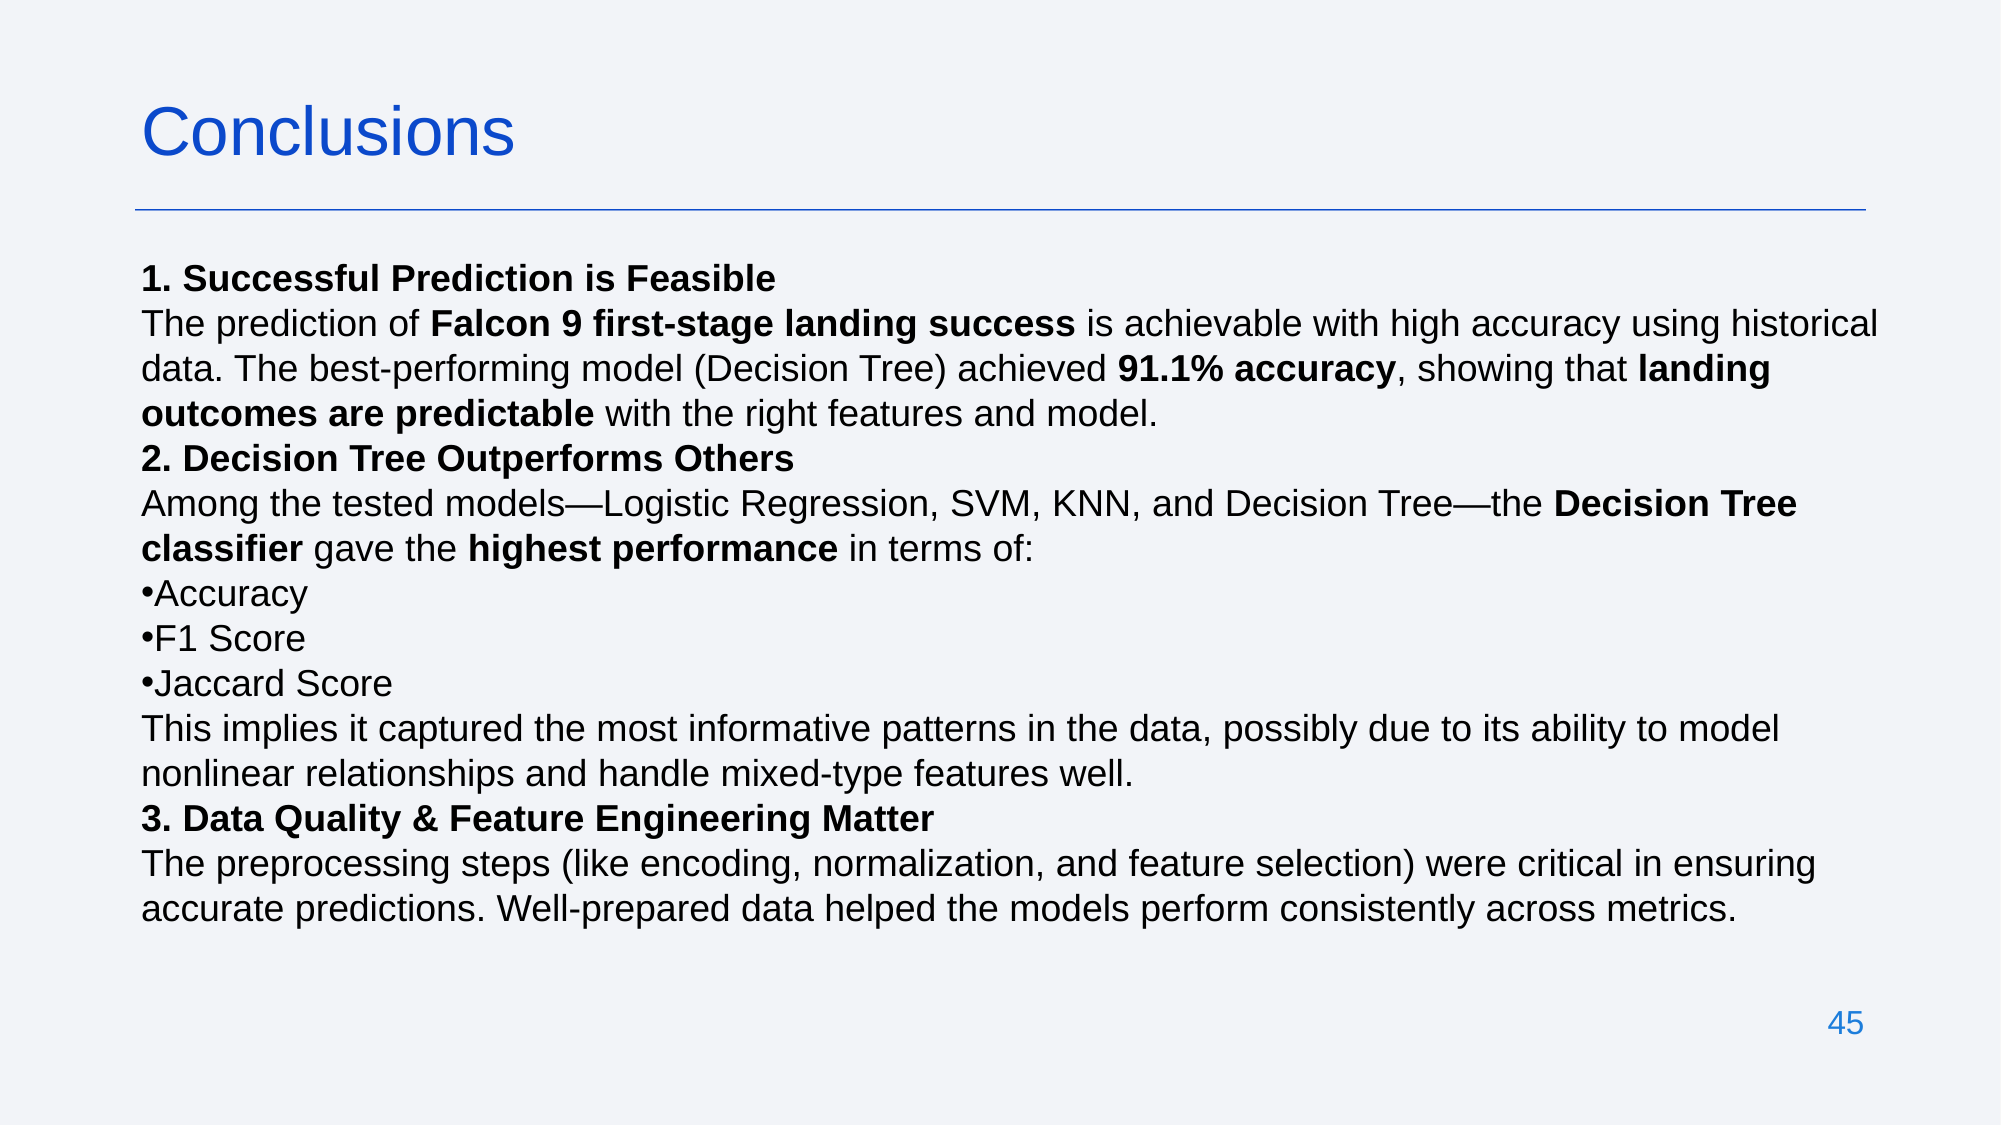

Conclusions
1. Successful Prediction is Feasible
The prediction of Falcon 9 first-stage landing success is achievable with high accuracy using historical data. The best-performing model (Decision Tree) achieved 91.1% accuracy, showing that landing outcomes are predictable with the right features and model.
2. Decision Tree Outperforms Others
Among the tested models—Logistic Regression, SVM, KNN, and Decision Tree—the Decision Tree classifier gave the highest performance in terms of:
Accuracy
F1 Score
Jaccard Score
This implies it captured the most informative patterns in the data, possibly due to its ability to model nonlinear relationships and handle mixed-type features well.
3. Data Quality & Feature Engineering Matter
The preprocessing steps (like encoding, normalization, and feature selection) were critical in ensuring accurate predictions. Well-prepared data helped the models perform consistently across metrics.

45